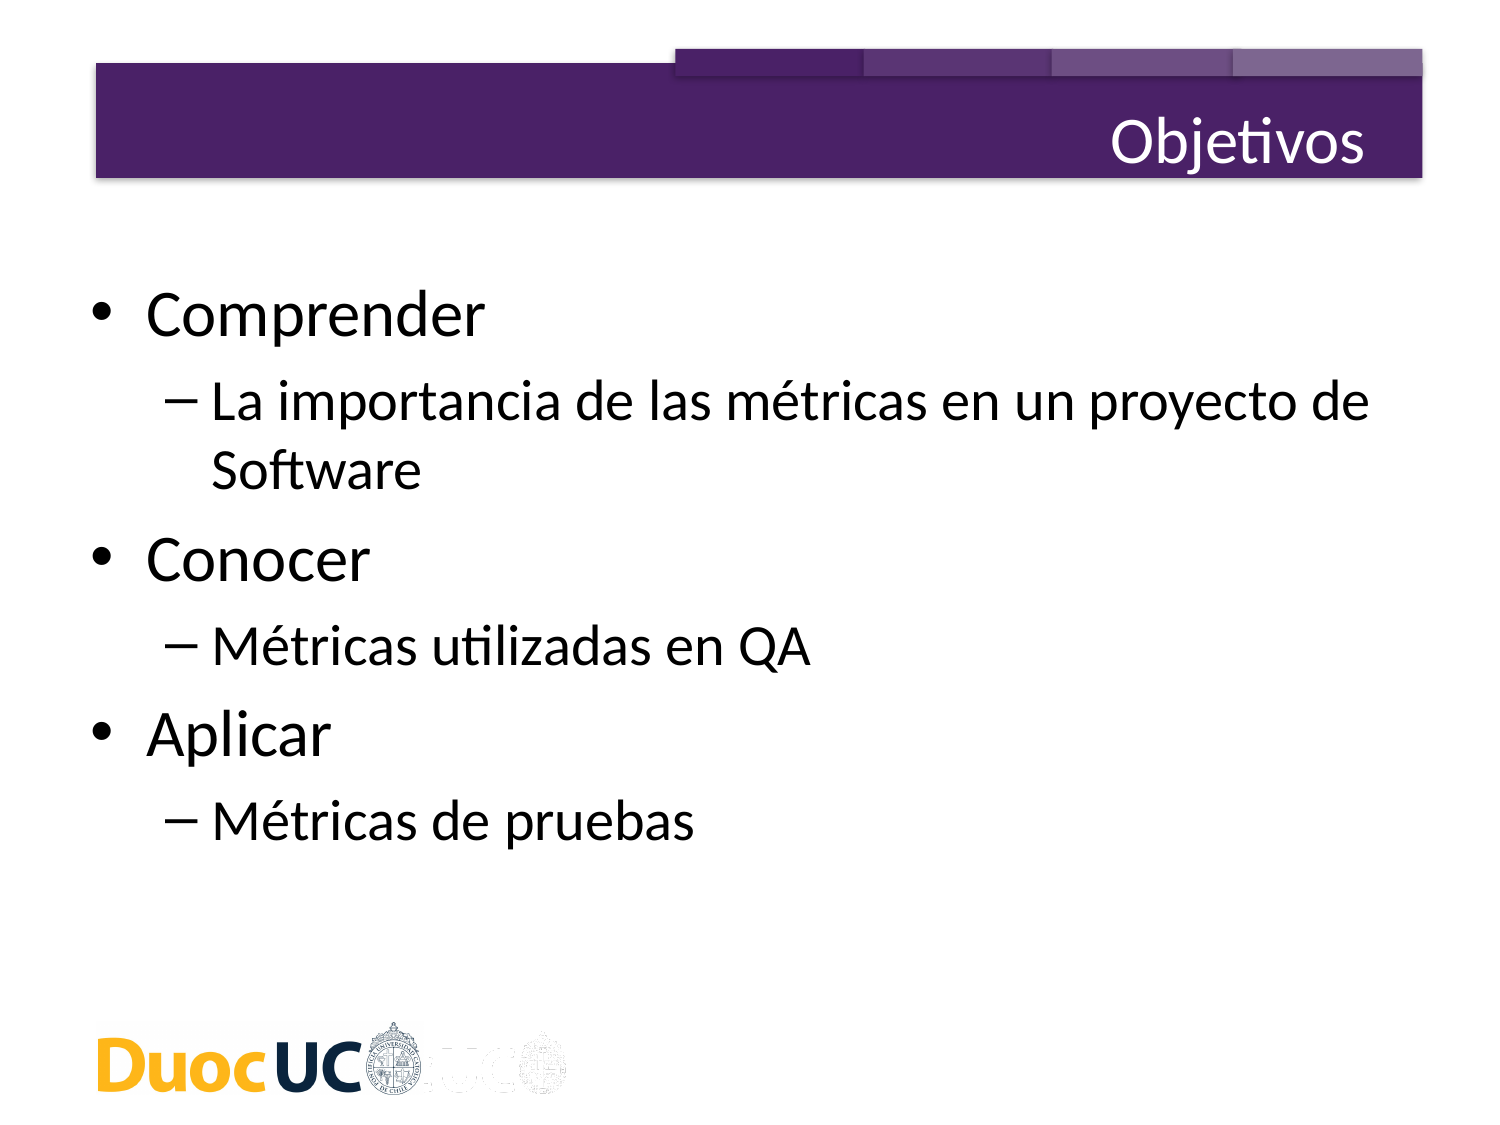

Objetivos
Comprender
La importancia de las métricas en un proyecto de Software
Conocer
Métricas utilizadas en QA
Aplicar
Métricas de pruebas